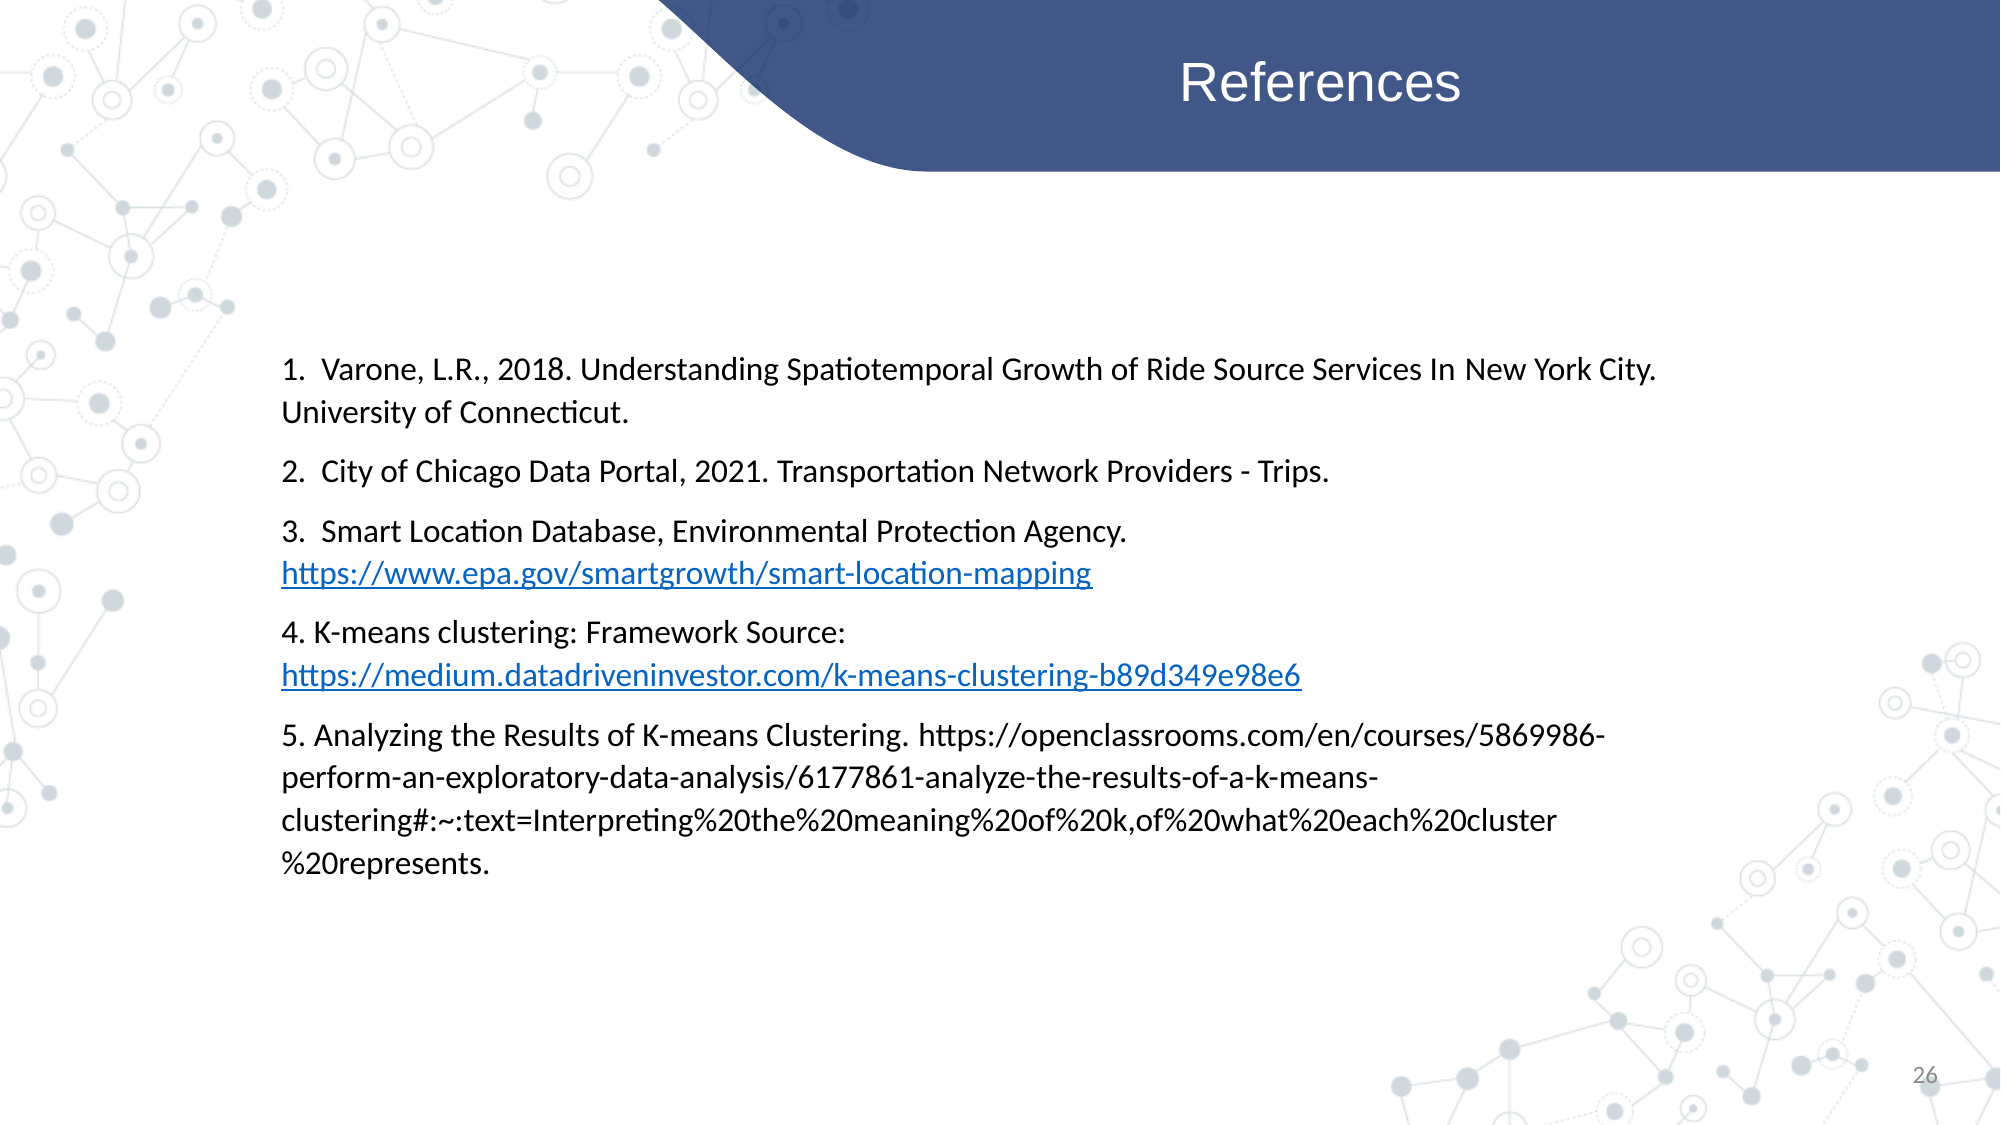

References
1.  Varone, L.R., 2018. Understanding Spatiotemporal Growth of Ride Source Services In New York City. University of Connecticut.
2.  City of Chicago Data Portal, 2021. Transportation Network Providers - Trips.
3.  Smart Location Database, Environmental Protection Agency. https://www.epa.gov/smartgrowth/smart-location-mapping
4. K-means clustering: Framework Source: https://medium.datadriveninvestor.com/k-means-clustering-b89d349e98e6
5. Analyzing the Results of K-means Clustering. https://openclassrooms.com/en/courses/5869986-perform-an-exploratory-data-analysis/6177861-analyze-the-results-of-a-k-means-clustering#:~:text=Interpreting%20the%20meaning%20of%20k,of%20what%20each%20cluster%20represents.

26